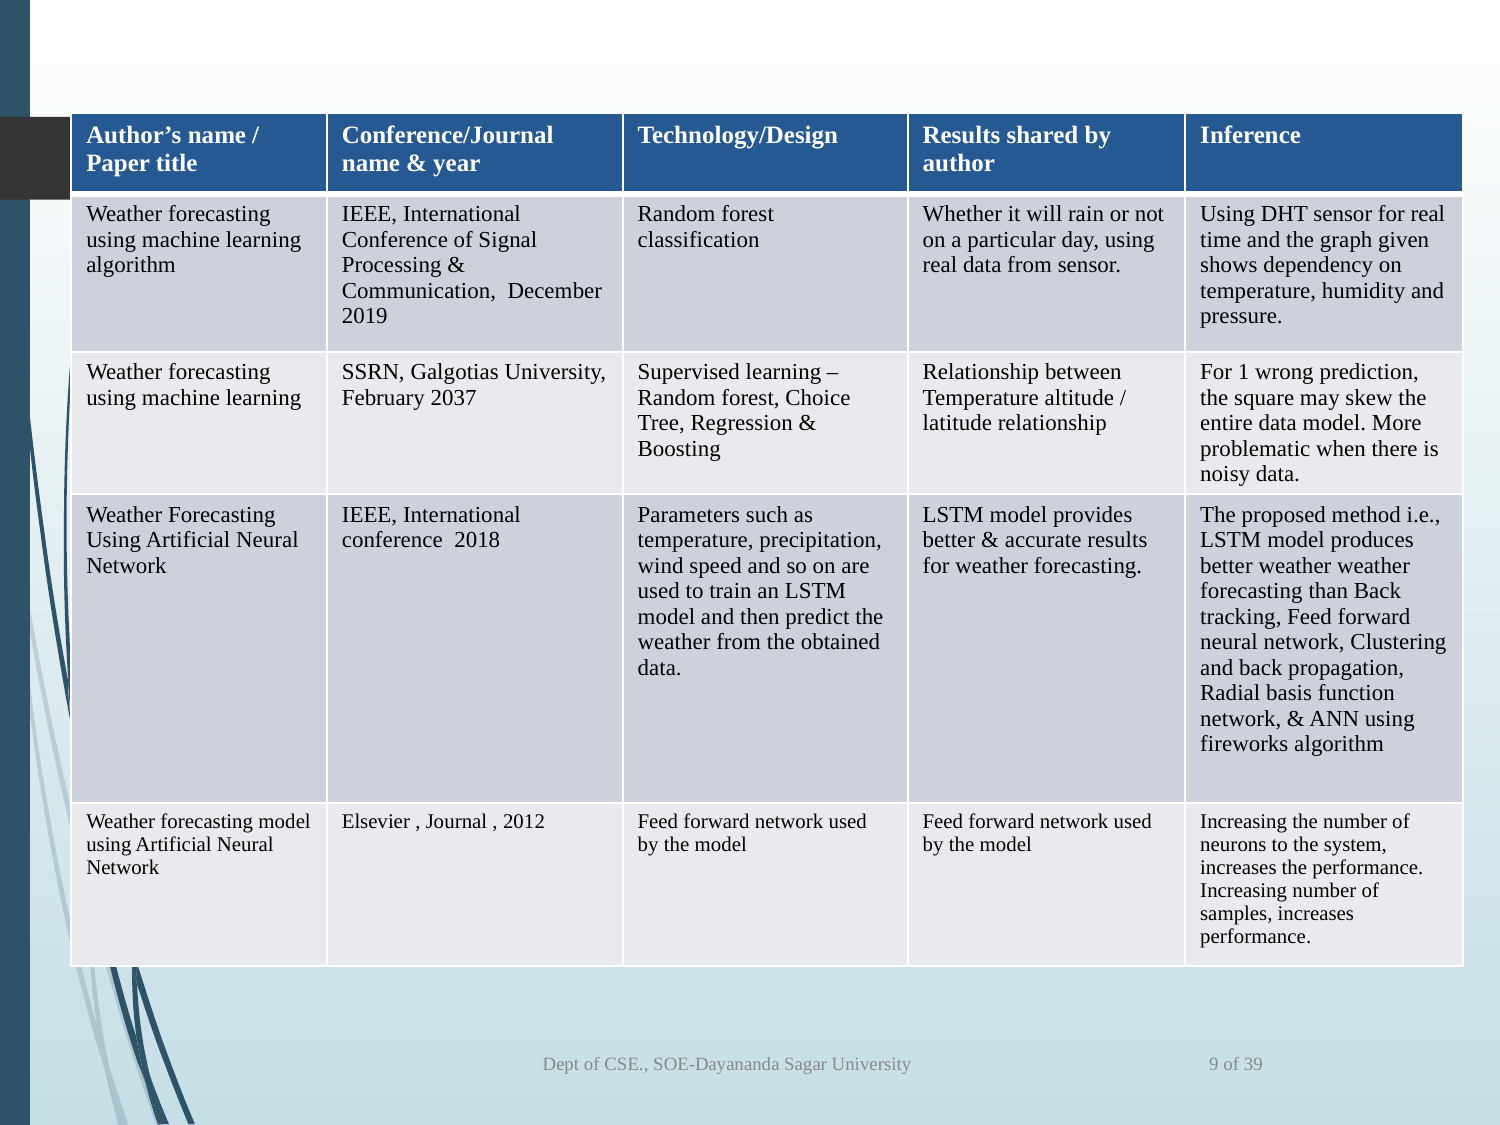

| Author’s name / Paper title | Conference/Journal name & year | Technology/Design | Results shared by author | Inference |
| --- | --- | --- | --- | --- |
| Weather forecasting using machine learning algorithm | IEEE, International Conference of Signal Processing & Communication, December 2019 | Random forest classification | Whether it will rain or not on a particular day, using real data from sensor. | Using DHT sensor for real time and the graph given shows dependency on temperature, humidity and pressure. |
| Weather forecasting using machine learning | SSRN, Galgotias University, February 2037 | Supervised learning – Random forest, Choice Tree, Regression & Boosting | Relationship between Temperature altitude / latitude relationship | For 1 wrong prediction, the square may skew the entire data model. More problematic when there is noisy data. |
| Weather Forecasting Using Artificial Neural Network | IEEE, International conference 2018 | Parameters such as temperature, precipitation, wind speed and so on are used to train an LSTM model and then predict the weather from the obtained data. | LSTM model provides better & accurate results for weather forecasting. | The proposed method i.e., LSTM model produces better weather weather forecasting than Back tracking, Feed forward neural network, Clustering and back propagation, Radial basis function network, & ANN using fireworks algorithm |
| Weather forecasting model using Artificial Neural Network | Elsevier , Journal , 2012 | Feed forward network used by the model | Feed forward network used by the model | Increasing the number of neurons to the system, increases the performance. Increasing number of samples, increases performance. |
9 of 39
Dept of CSE., SOE-Dayananda Sagar University